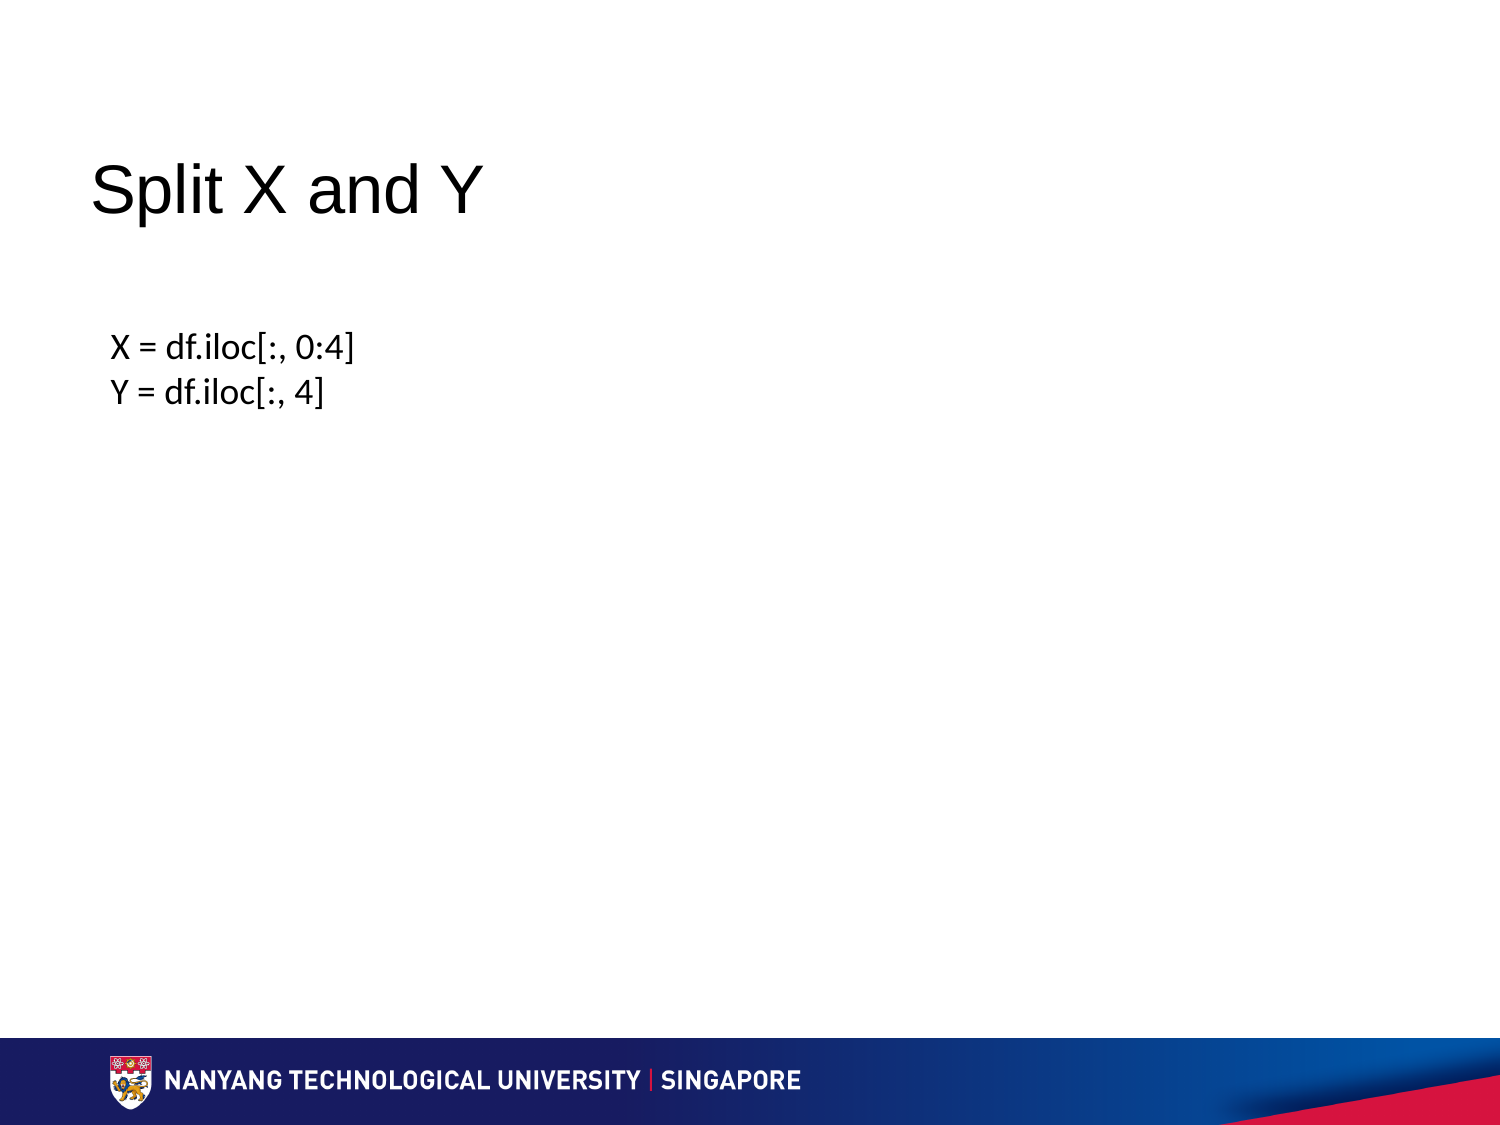

# Split X and Y
X = df.iloc[:, 0:4]
Y = df.iloc[:, 4]